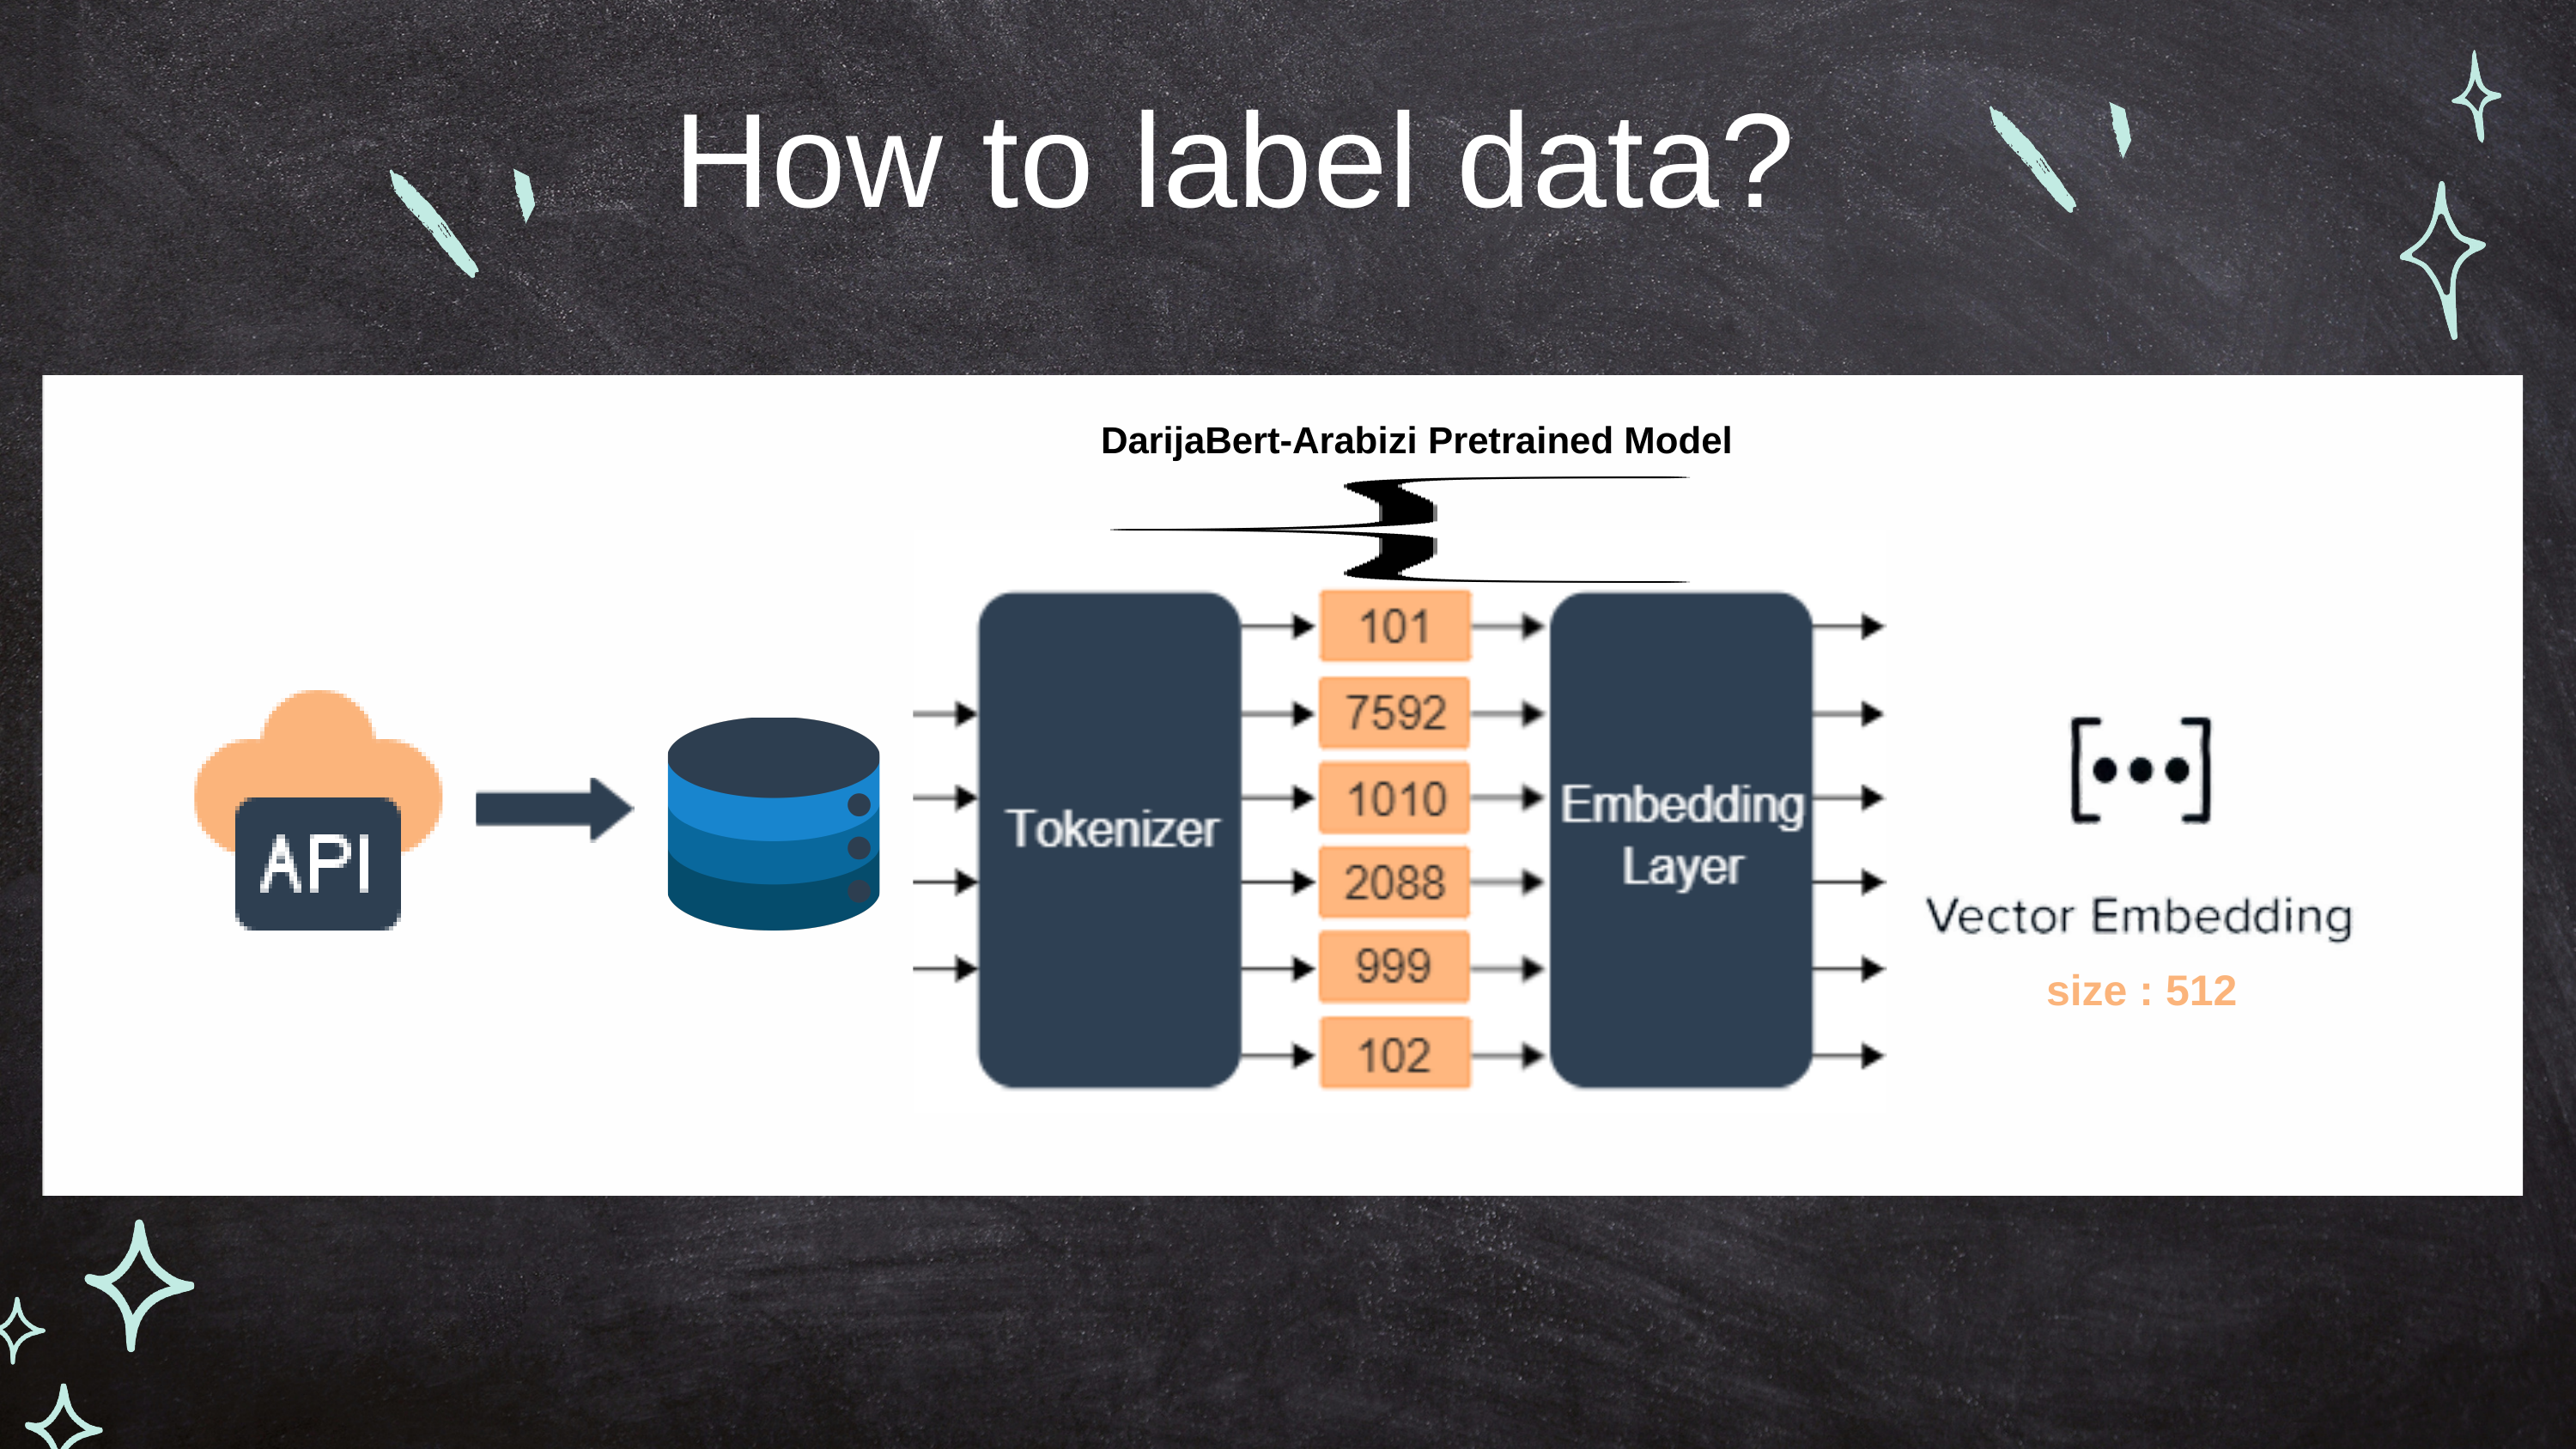

How to label data?

DarijaBert-Arabizi Pretrained Model

size : 512